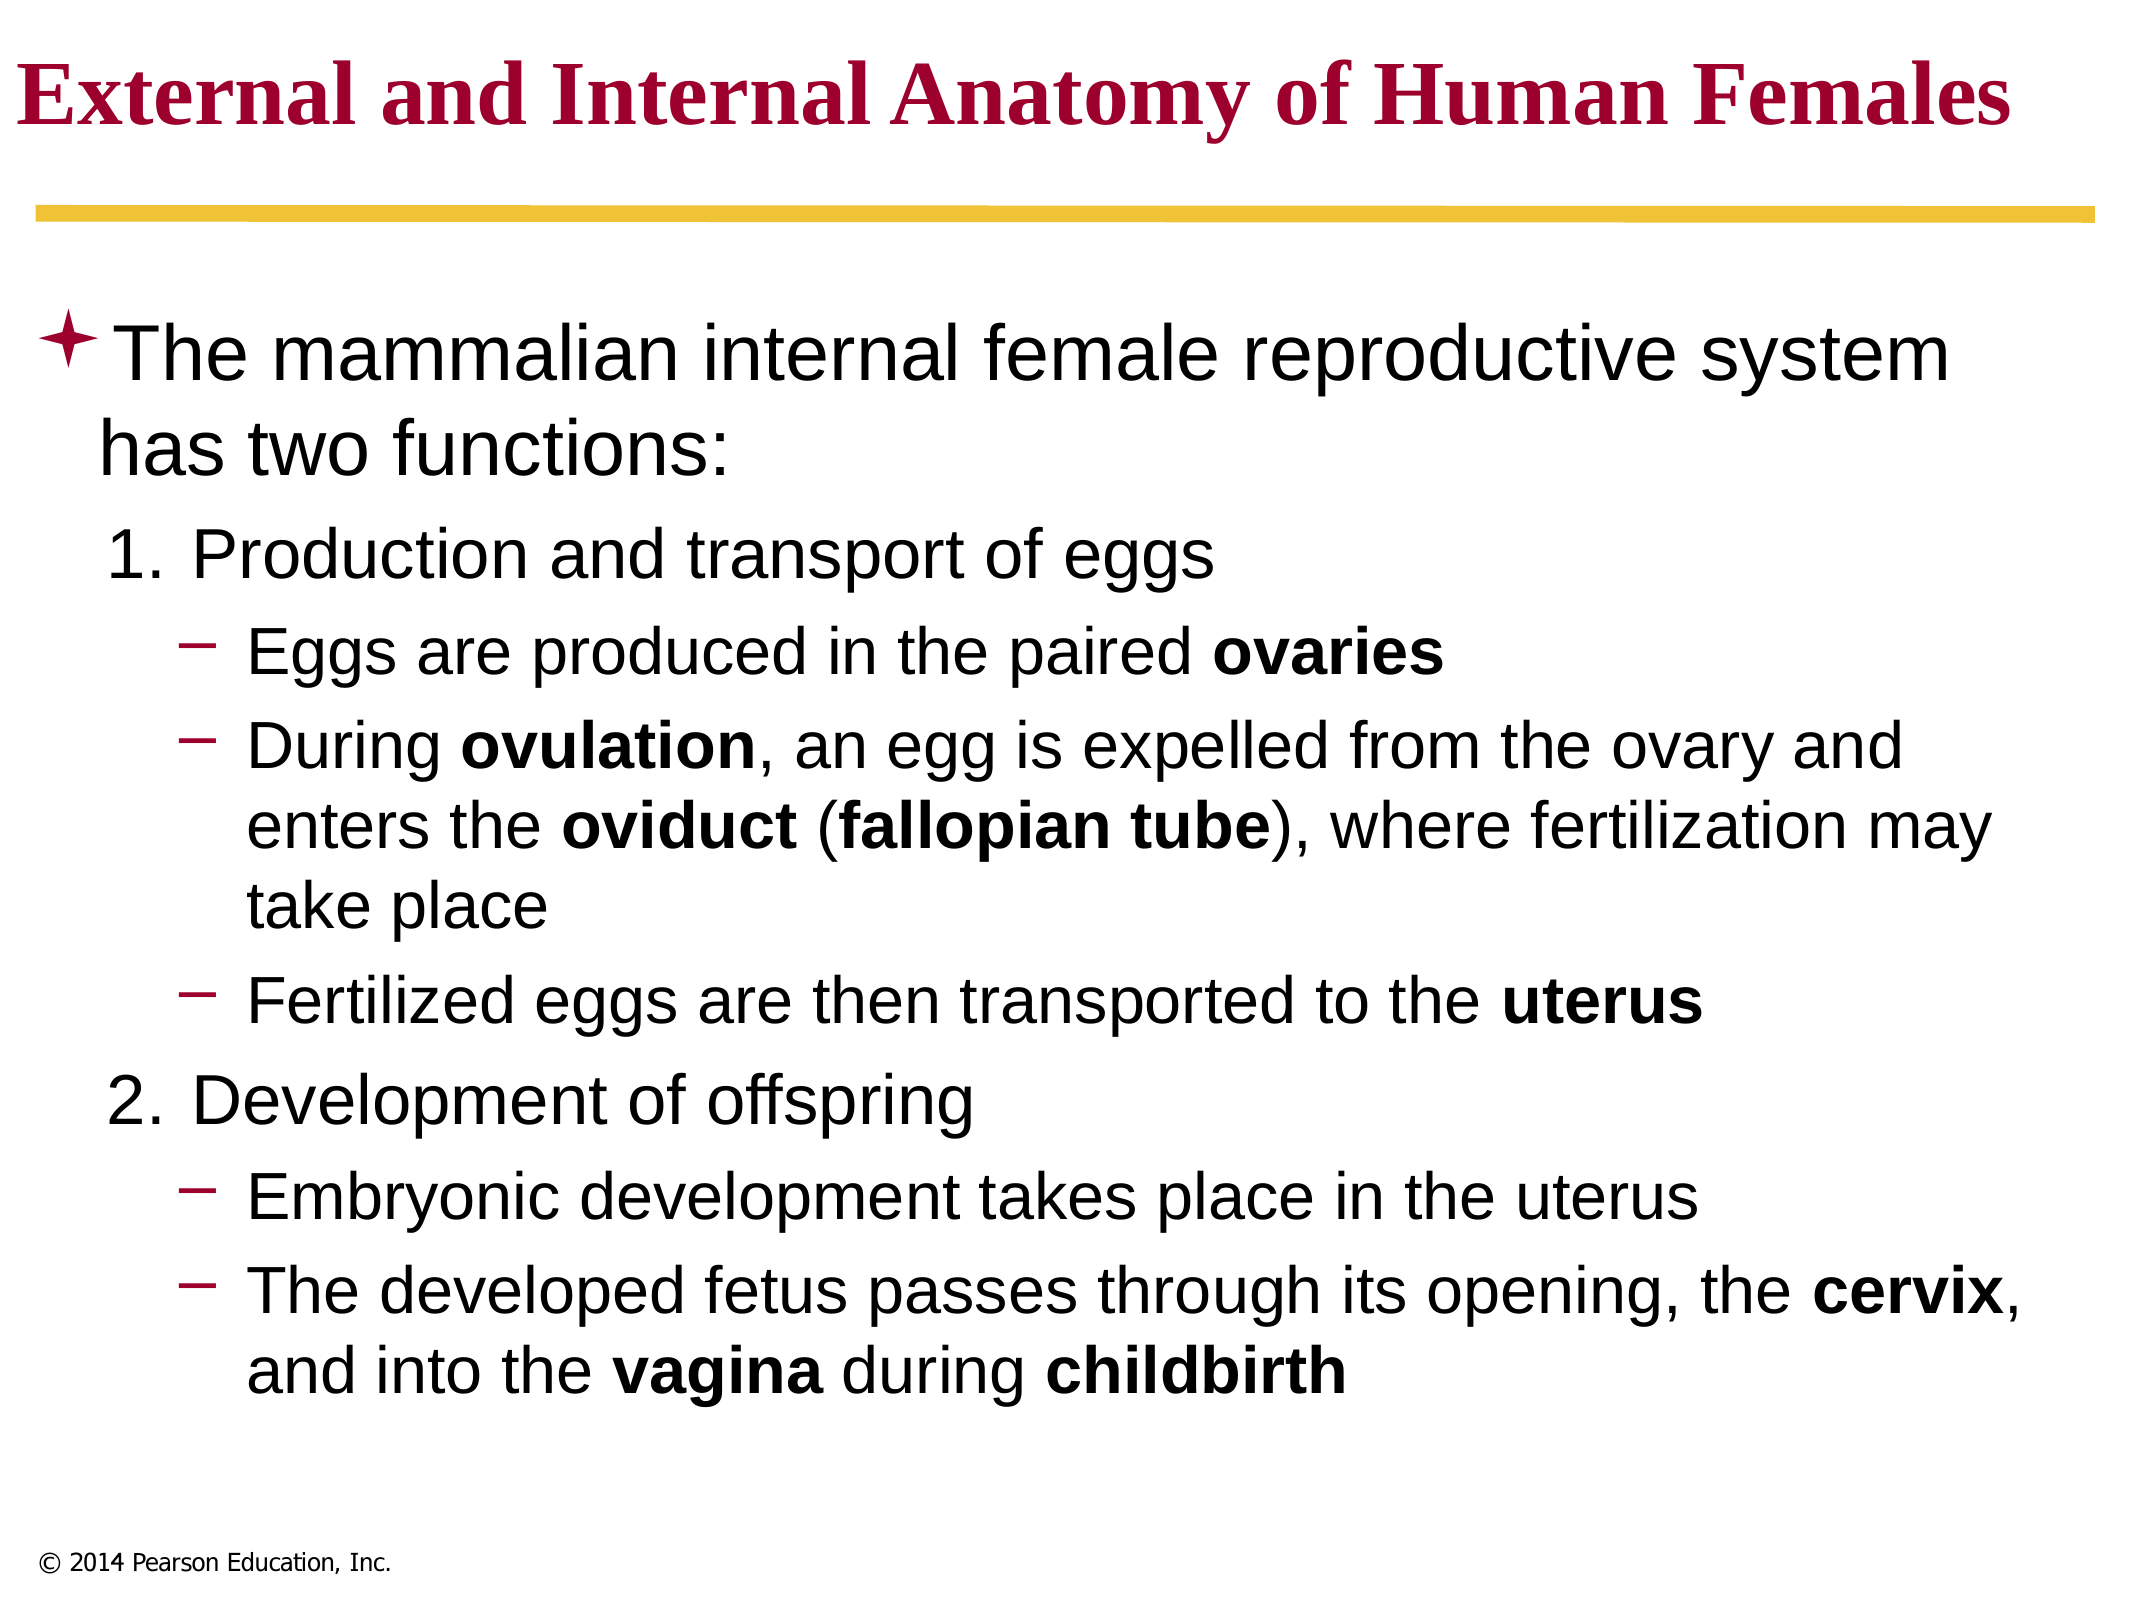

External and Internal Anatomy of Human Females

The mammalian internal female reproductive system has two functions:
Production and transport of eggs
Eggs are produced in the paired ovaries
During ovulation, an egg is expelled from the ovary and enters the oviduct (fallopian tube), where fertilization may take place
Fertilized eggs are then transported to the uterus
Development of offspring
Embryonic development takes place in the uterus
The developed fetus passes through its opening, the cervix, and into the vagina during childbirth